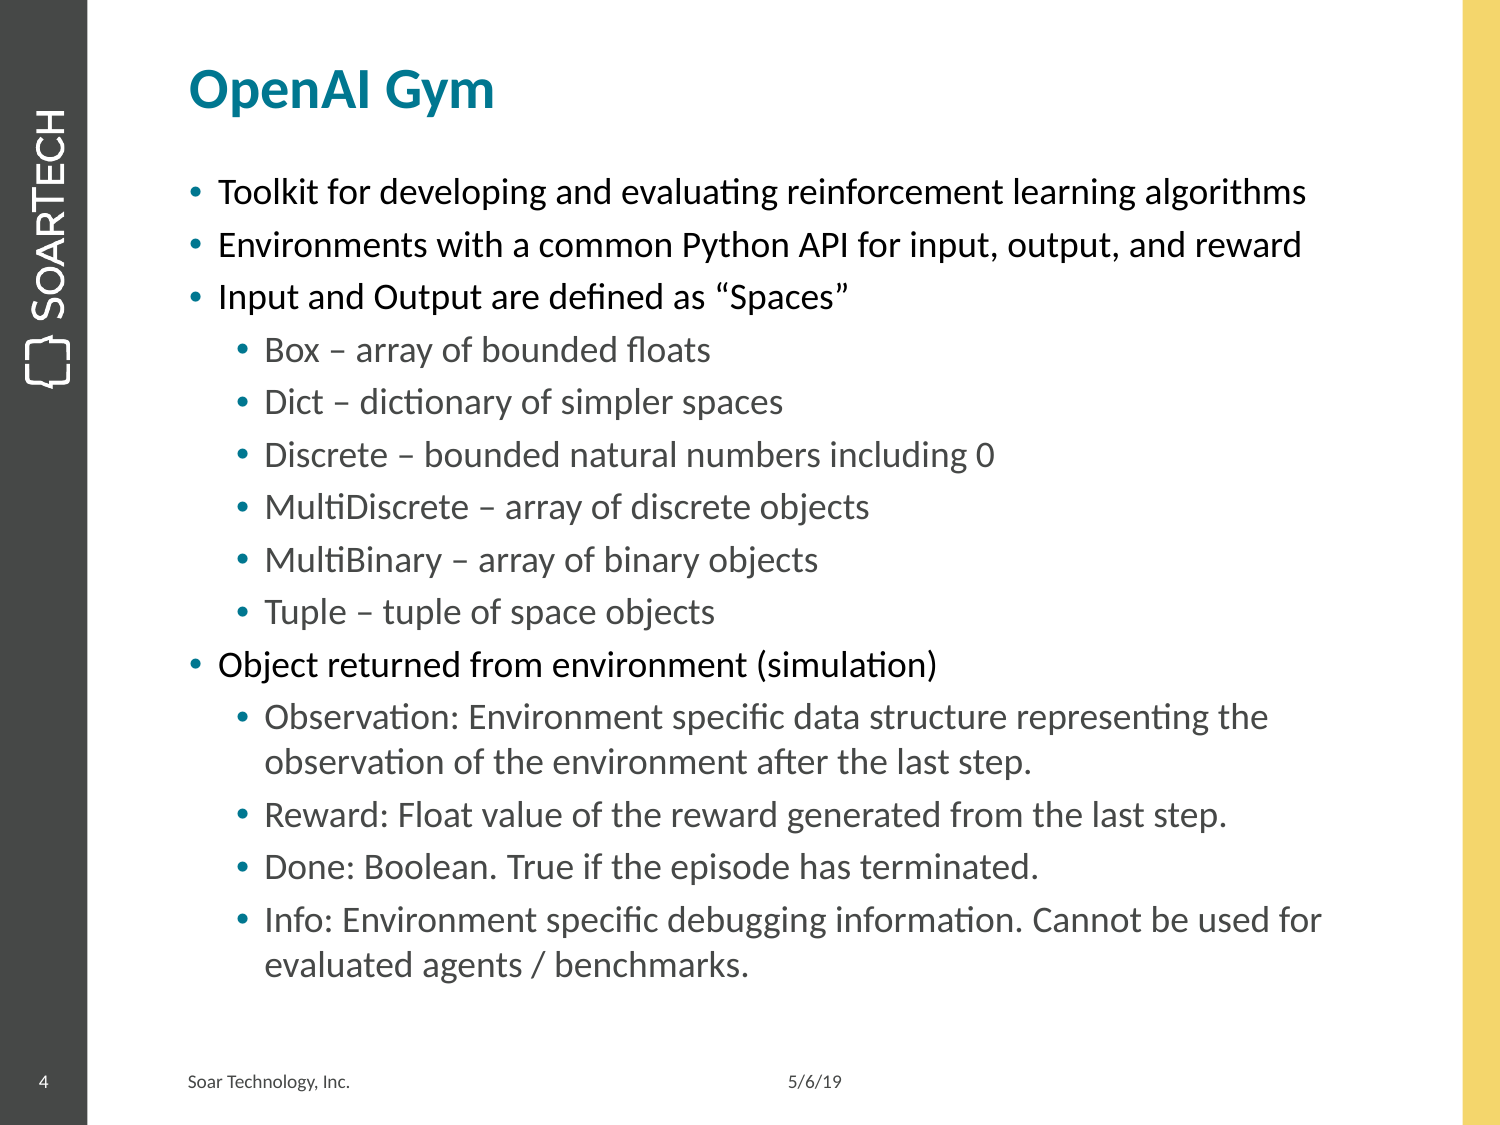

# OpenAI Gym
Toolkit for developing and evaluating reinforcement learning algorithms
Environments with a common Python API for input, output, and reward
Input and Output are defined as “Spaces”
Box – array of bounded floats
Dict – dictionary of simpler spaces
Discrete – bounded natural numbers including 0
MultiDiscrete – array of discrete objects
MultiBinary – array of binary objects
Tuple – tuple of space objects
Object returned from environment (simulation)
Observation: Environment specific data structure representing the observation of the environment after the last step.
Reward: Float value of the reward generated from the last step.
Done: Boolean. True if the episode has terminated.
Info: Environment specific debugging information. Cannot be used for evaluated agents / benchmarks.
4
Soar Technology, Inc. 			5/6/19